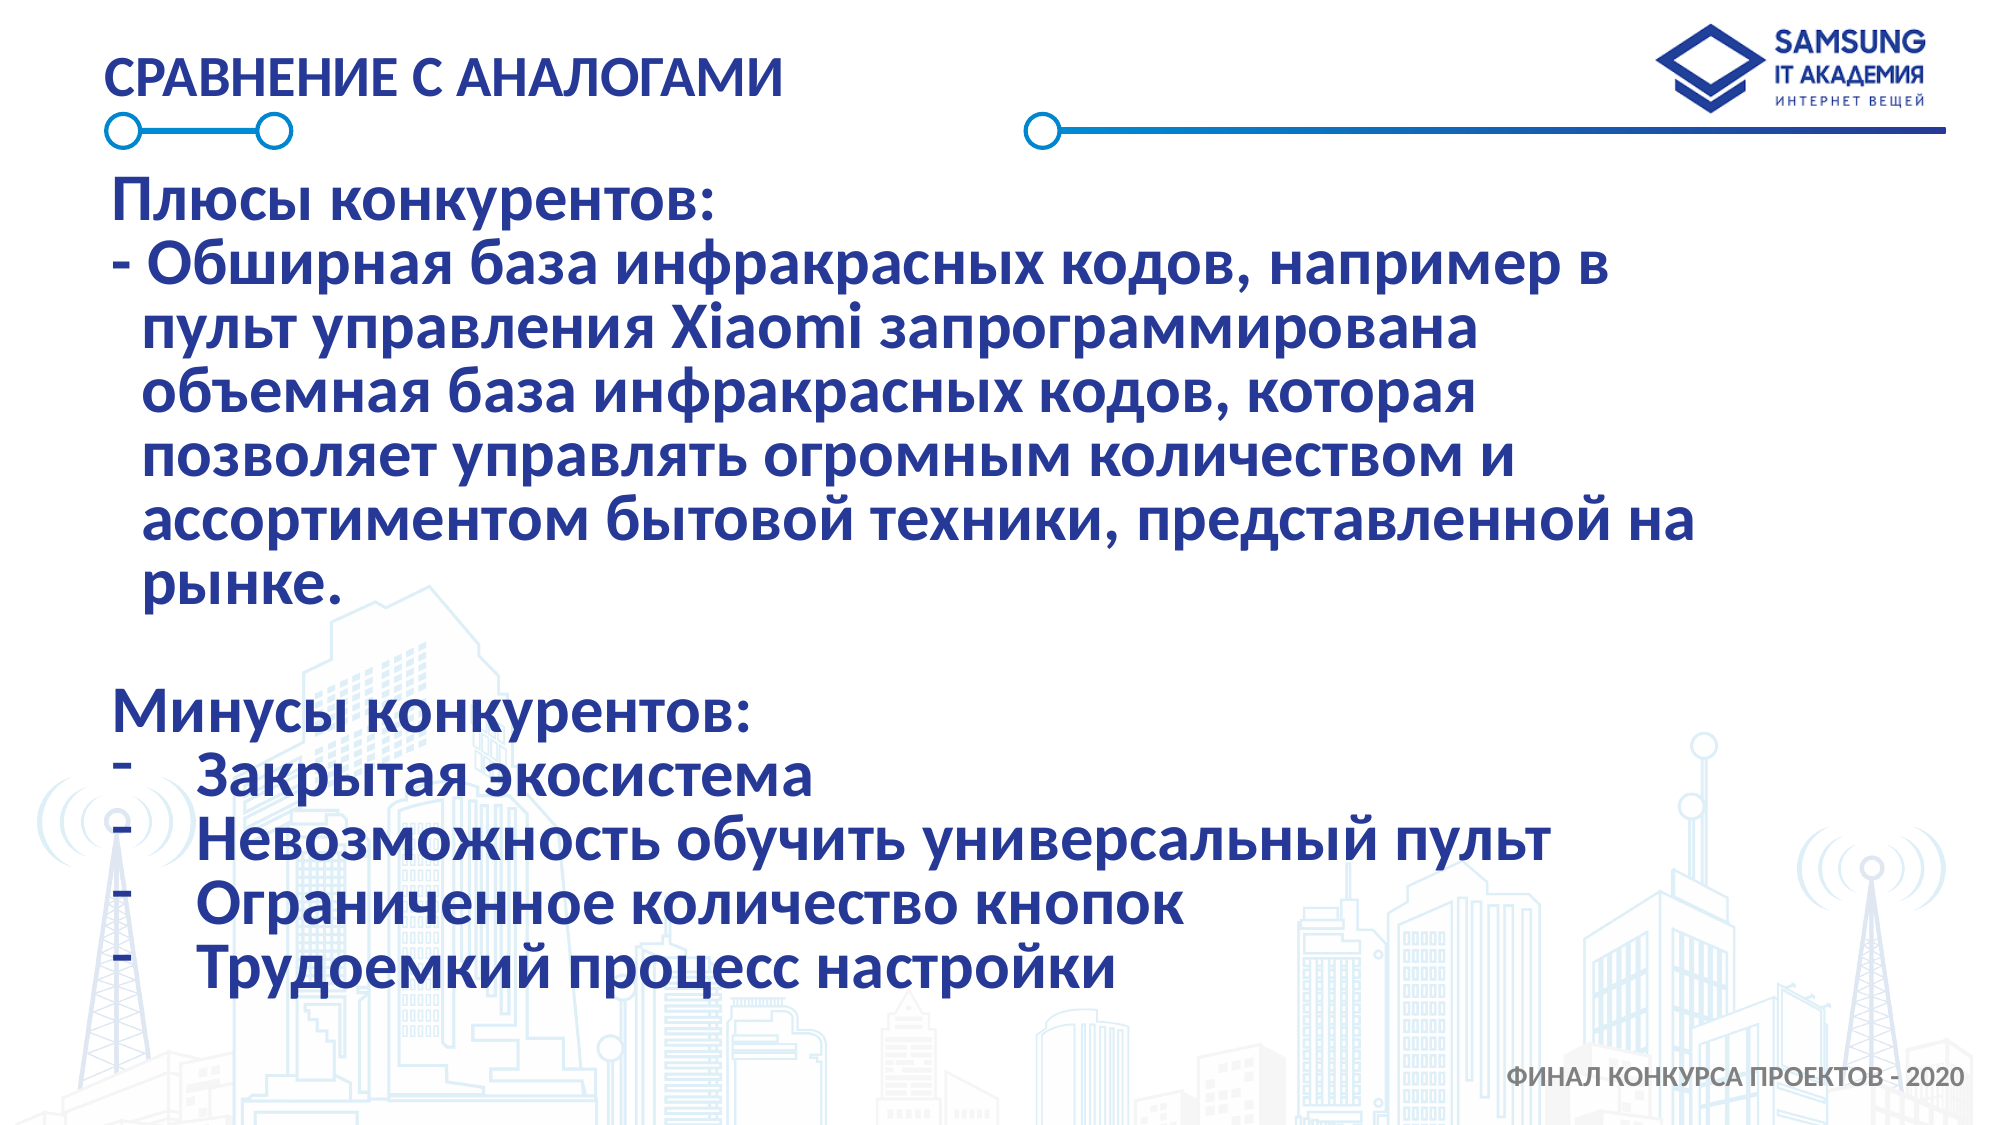

# СРАВНЕНИЕ С АНАЛОГАМИ
Плюсы конкурентов:
- Обширная база инфракрасных кодов, например в пульт управления Xiaomi запрограммирована объемная база инфракрасных кодов, которая позволяет управлять огромным количеством и ассортиментом бытовой техники, представленной на рынке.

Минусы конкурентов:
Закрытая экосистема
Невозможность обучить универсальный пульт
Ограниченное количество кнопок
Трудоемкий процесс настройки